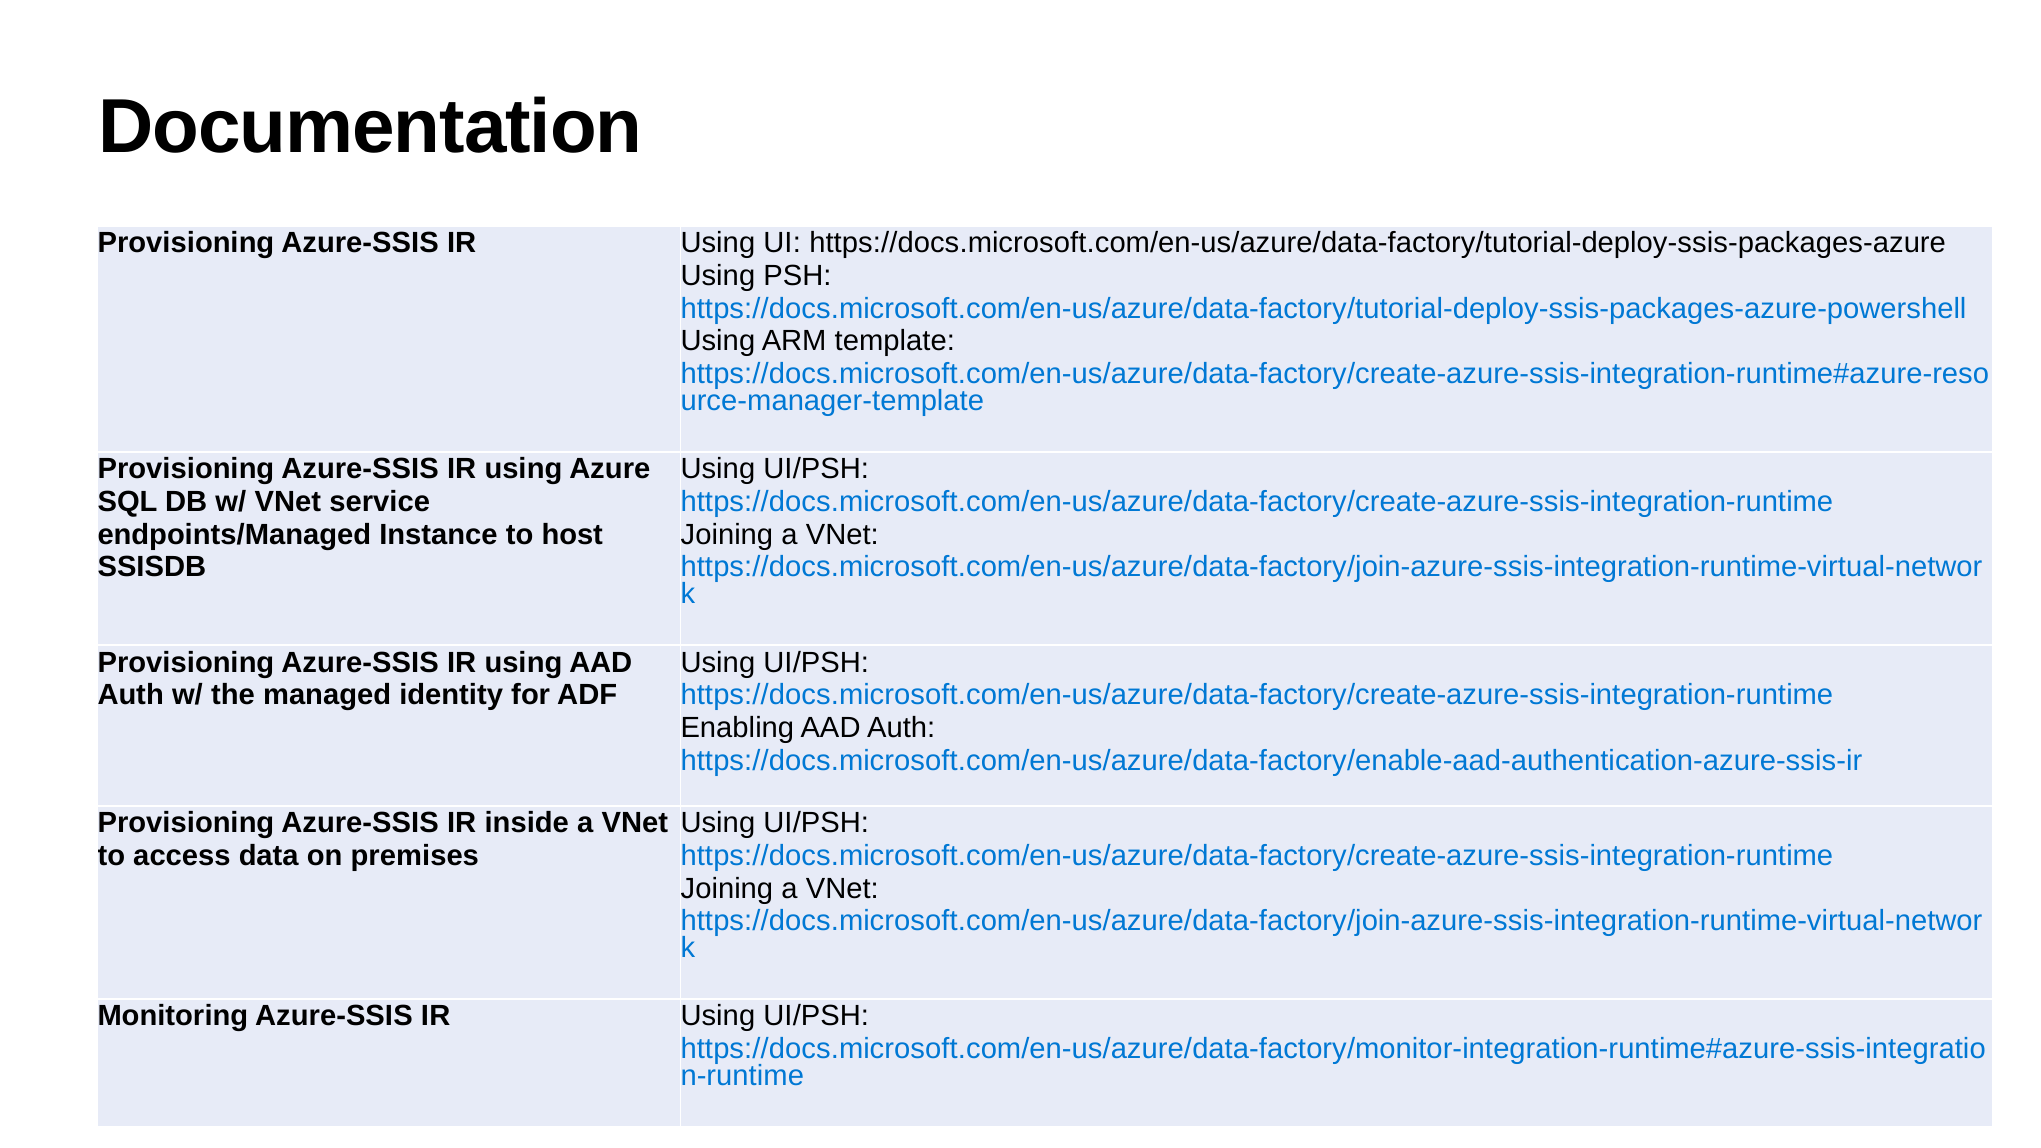

# Documentation
| Provisioning Azure-SSIS IR | Using UI: https://docs.microsoft.com/en-us/azure/data-factory/tutorial-deploy-ssis-packages-azure Using PSH: https://docs.microsoft.com/en-us/azure/data-factory/tutorial-deploy-ssis-packages-azure-powershell Using ARM template: https://docs.microsoft.com/en-us/azure/data-factory/create-azure-ssis-integration-runtime#azure-resource-manager-template |
| --- | --- |
| Provisioning Azure-SSIS IR using Azure SQL DB w/ VNet service endpoints/Managed Instance to host SSISDB | Using UI/PSH: https://docs.microsoft.com/en-us/azure/data-factory/create-azure-ssis-integration-runtime Joining a VNet: https://docs.microsoft.com/en-us/azure/data-factory/join-azure-ssis-integration-runtime-virtual-network |
| Provisioning Azure-SSIS IR using AAD Auth w/ the managed identity for ADF | Using UI/PSH: https://docs.microsoft.com/en-us/azure/data-factory/create-azure-ssis-integration-runtime Enabling AAD Auth: https://docs.microsoft.com/en-us/azure/data-factory/enable-aad-authentication-azure-ssis-ir |
| Provisioning Azure-SSIS IR inside a VNet to access data on premises | Using UI/PSH: https://docs.microsoft.com/en-us/azure/data-factory/create-azure-ssis-integration-runtime Joining a VNet: https://docs.microsoft.com/en-us/azure/data-factory/join-azure-ssis-integration-runtime-virtual-network |
| Monitoring Azure-SSIS IR | Using UI/PSH: https://docs.microsoft.com/en-us/azure/data-factory/monitor-integration-runtime#azure-ssis-integration-runtime |